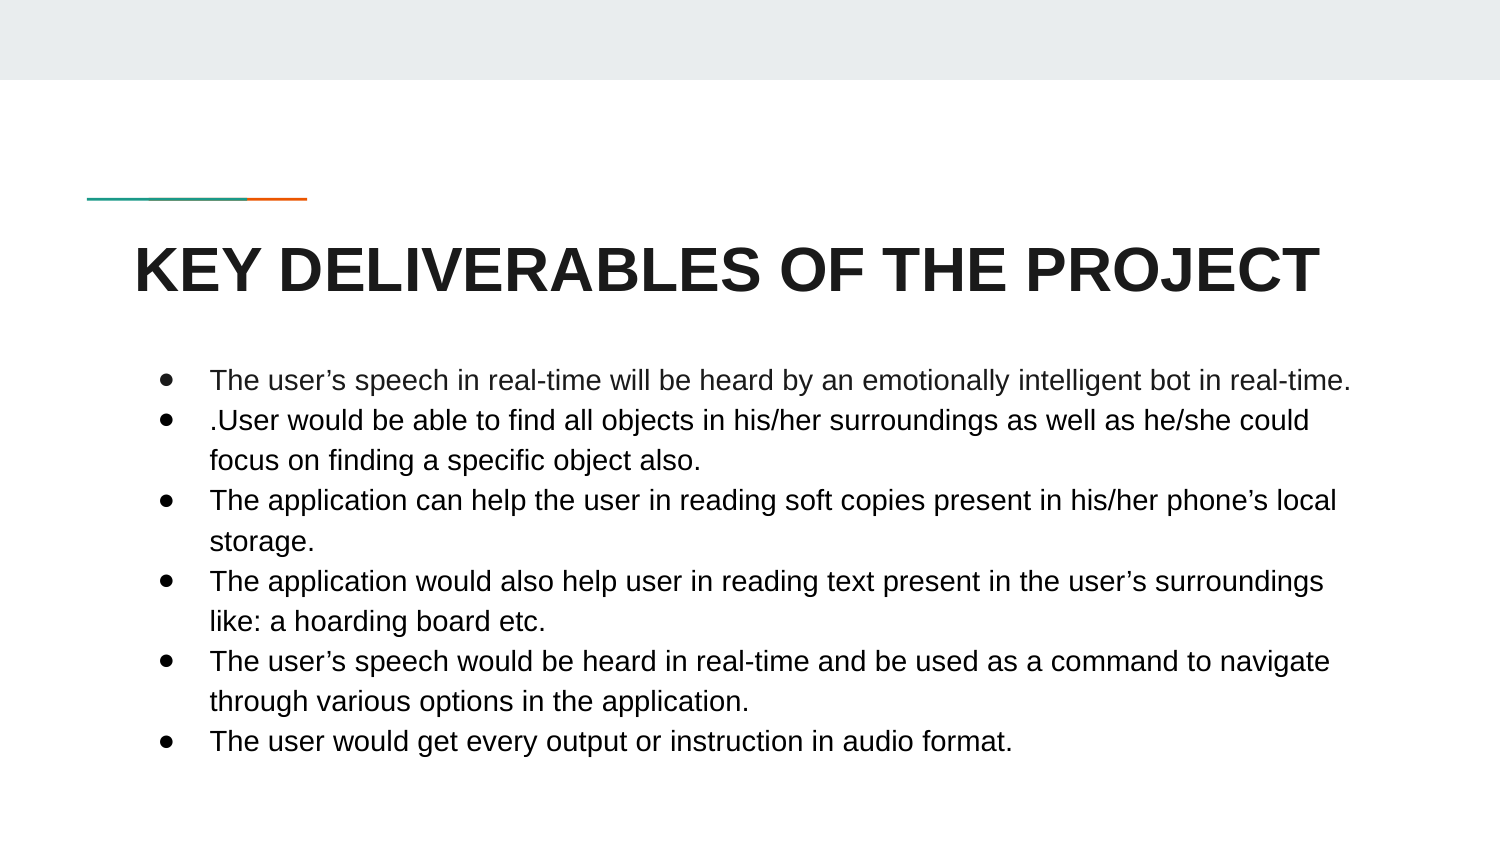

# KEY DELIVERABLES OF THE PROJECT
The user’s speech in real-time will be heard by an emotionally intelligent bot in real-time.
.User would be able to find all objects in his/her surroundings as well as he/she could focus on finding a specific object also.
The application can help the user in reading soft copies present in his/her phone’s local storage.
The application would also help user in reading text present in the user’s surroundings like: a hoarding board etc.
The user’s speech would be heard in real-time and be used as a command to navigate through various options in the application.
The user would get every output or instruction in audio format.